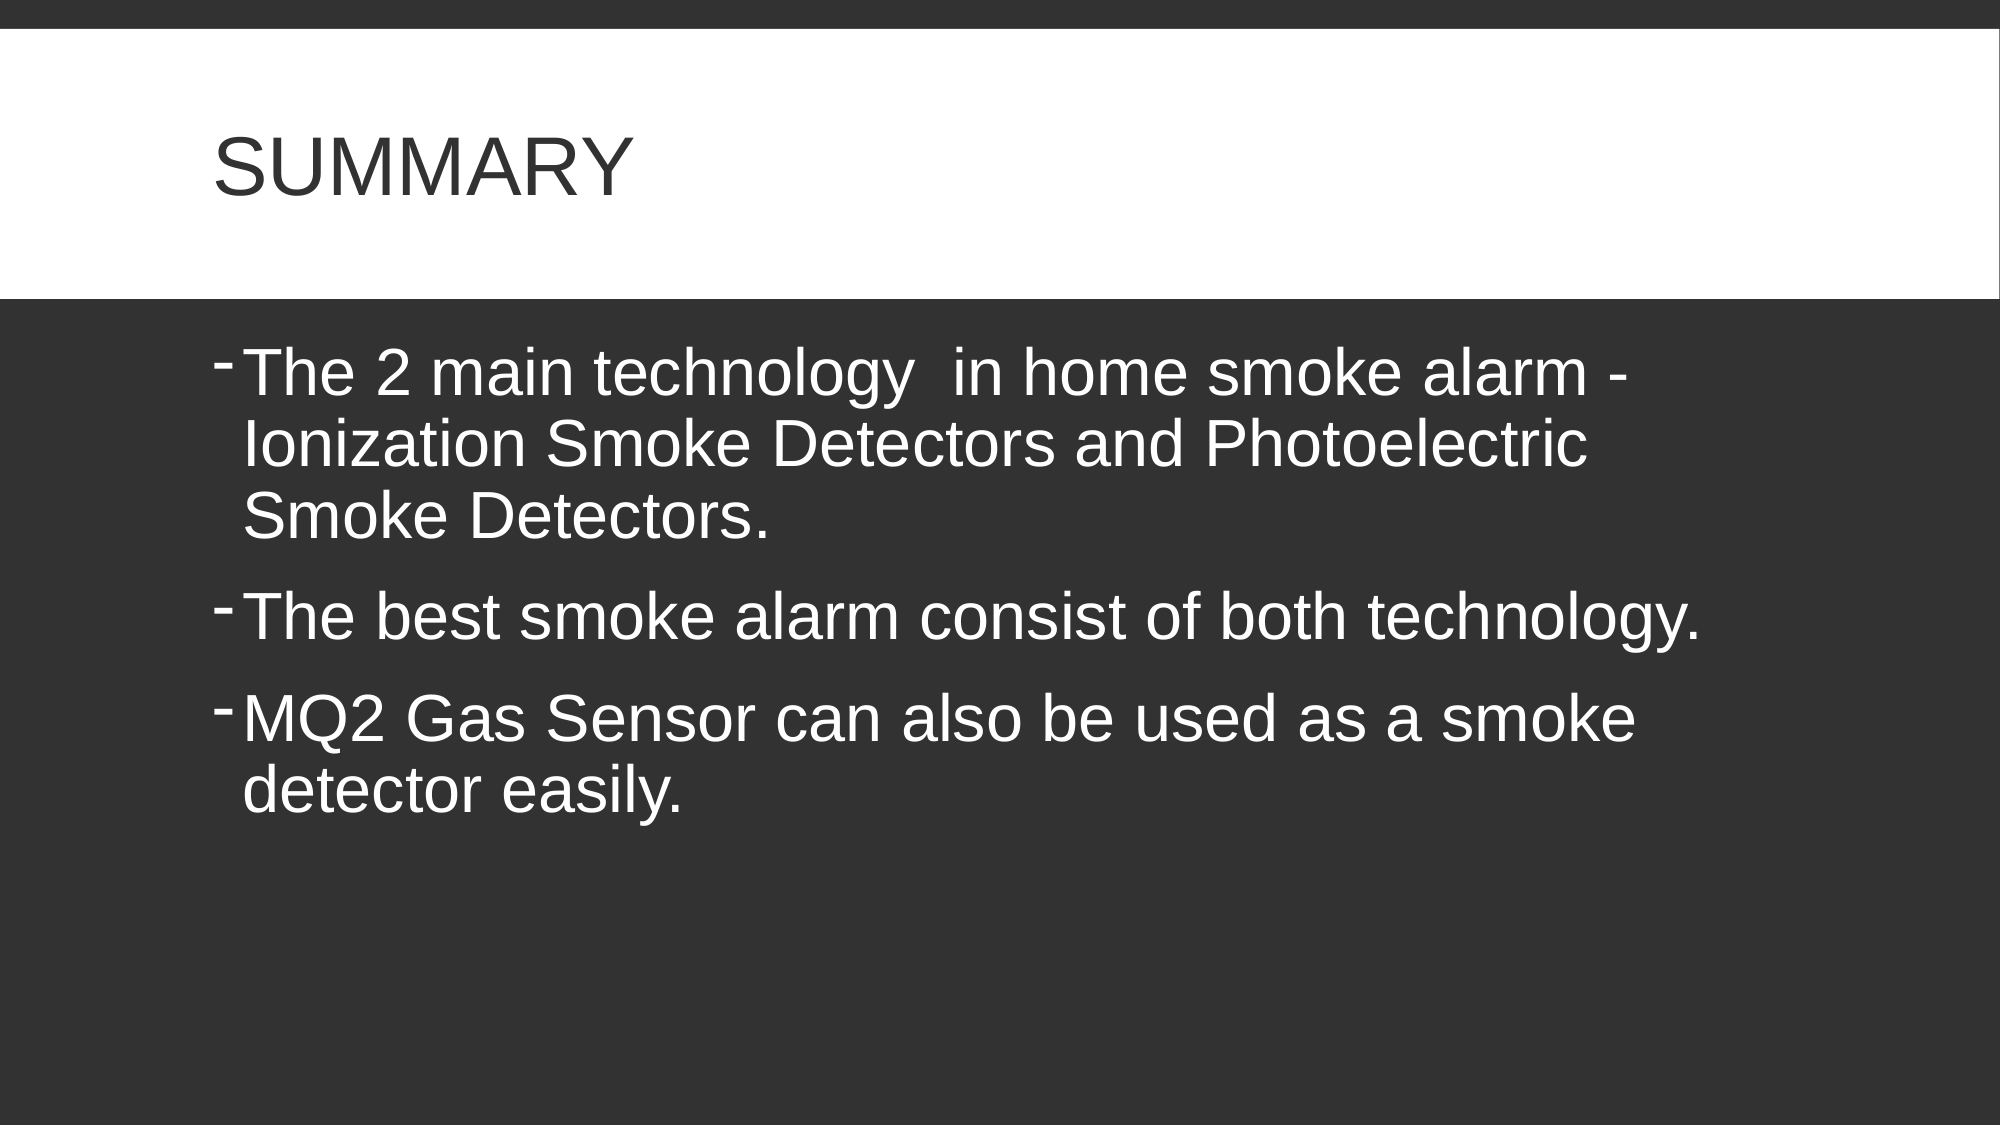

# summary
The 2 main technology  in home smoke alarm - Ionization Smoke Detectors and Photoelectric Smoke Detectors.
The best smoke alarm consist of both technology.
MQ2 Gas Sensor can also be used as a smoke detector easily.